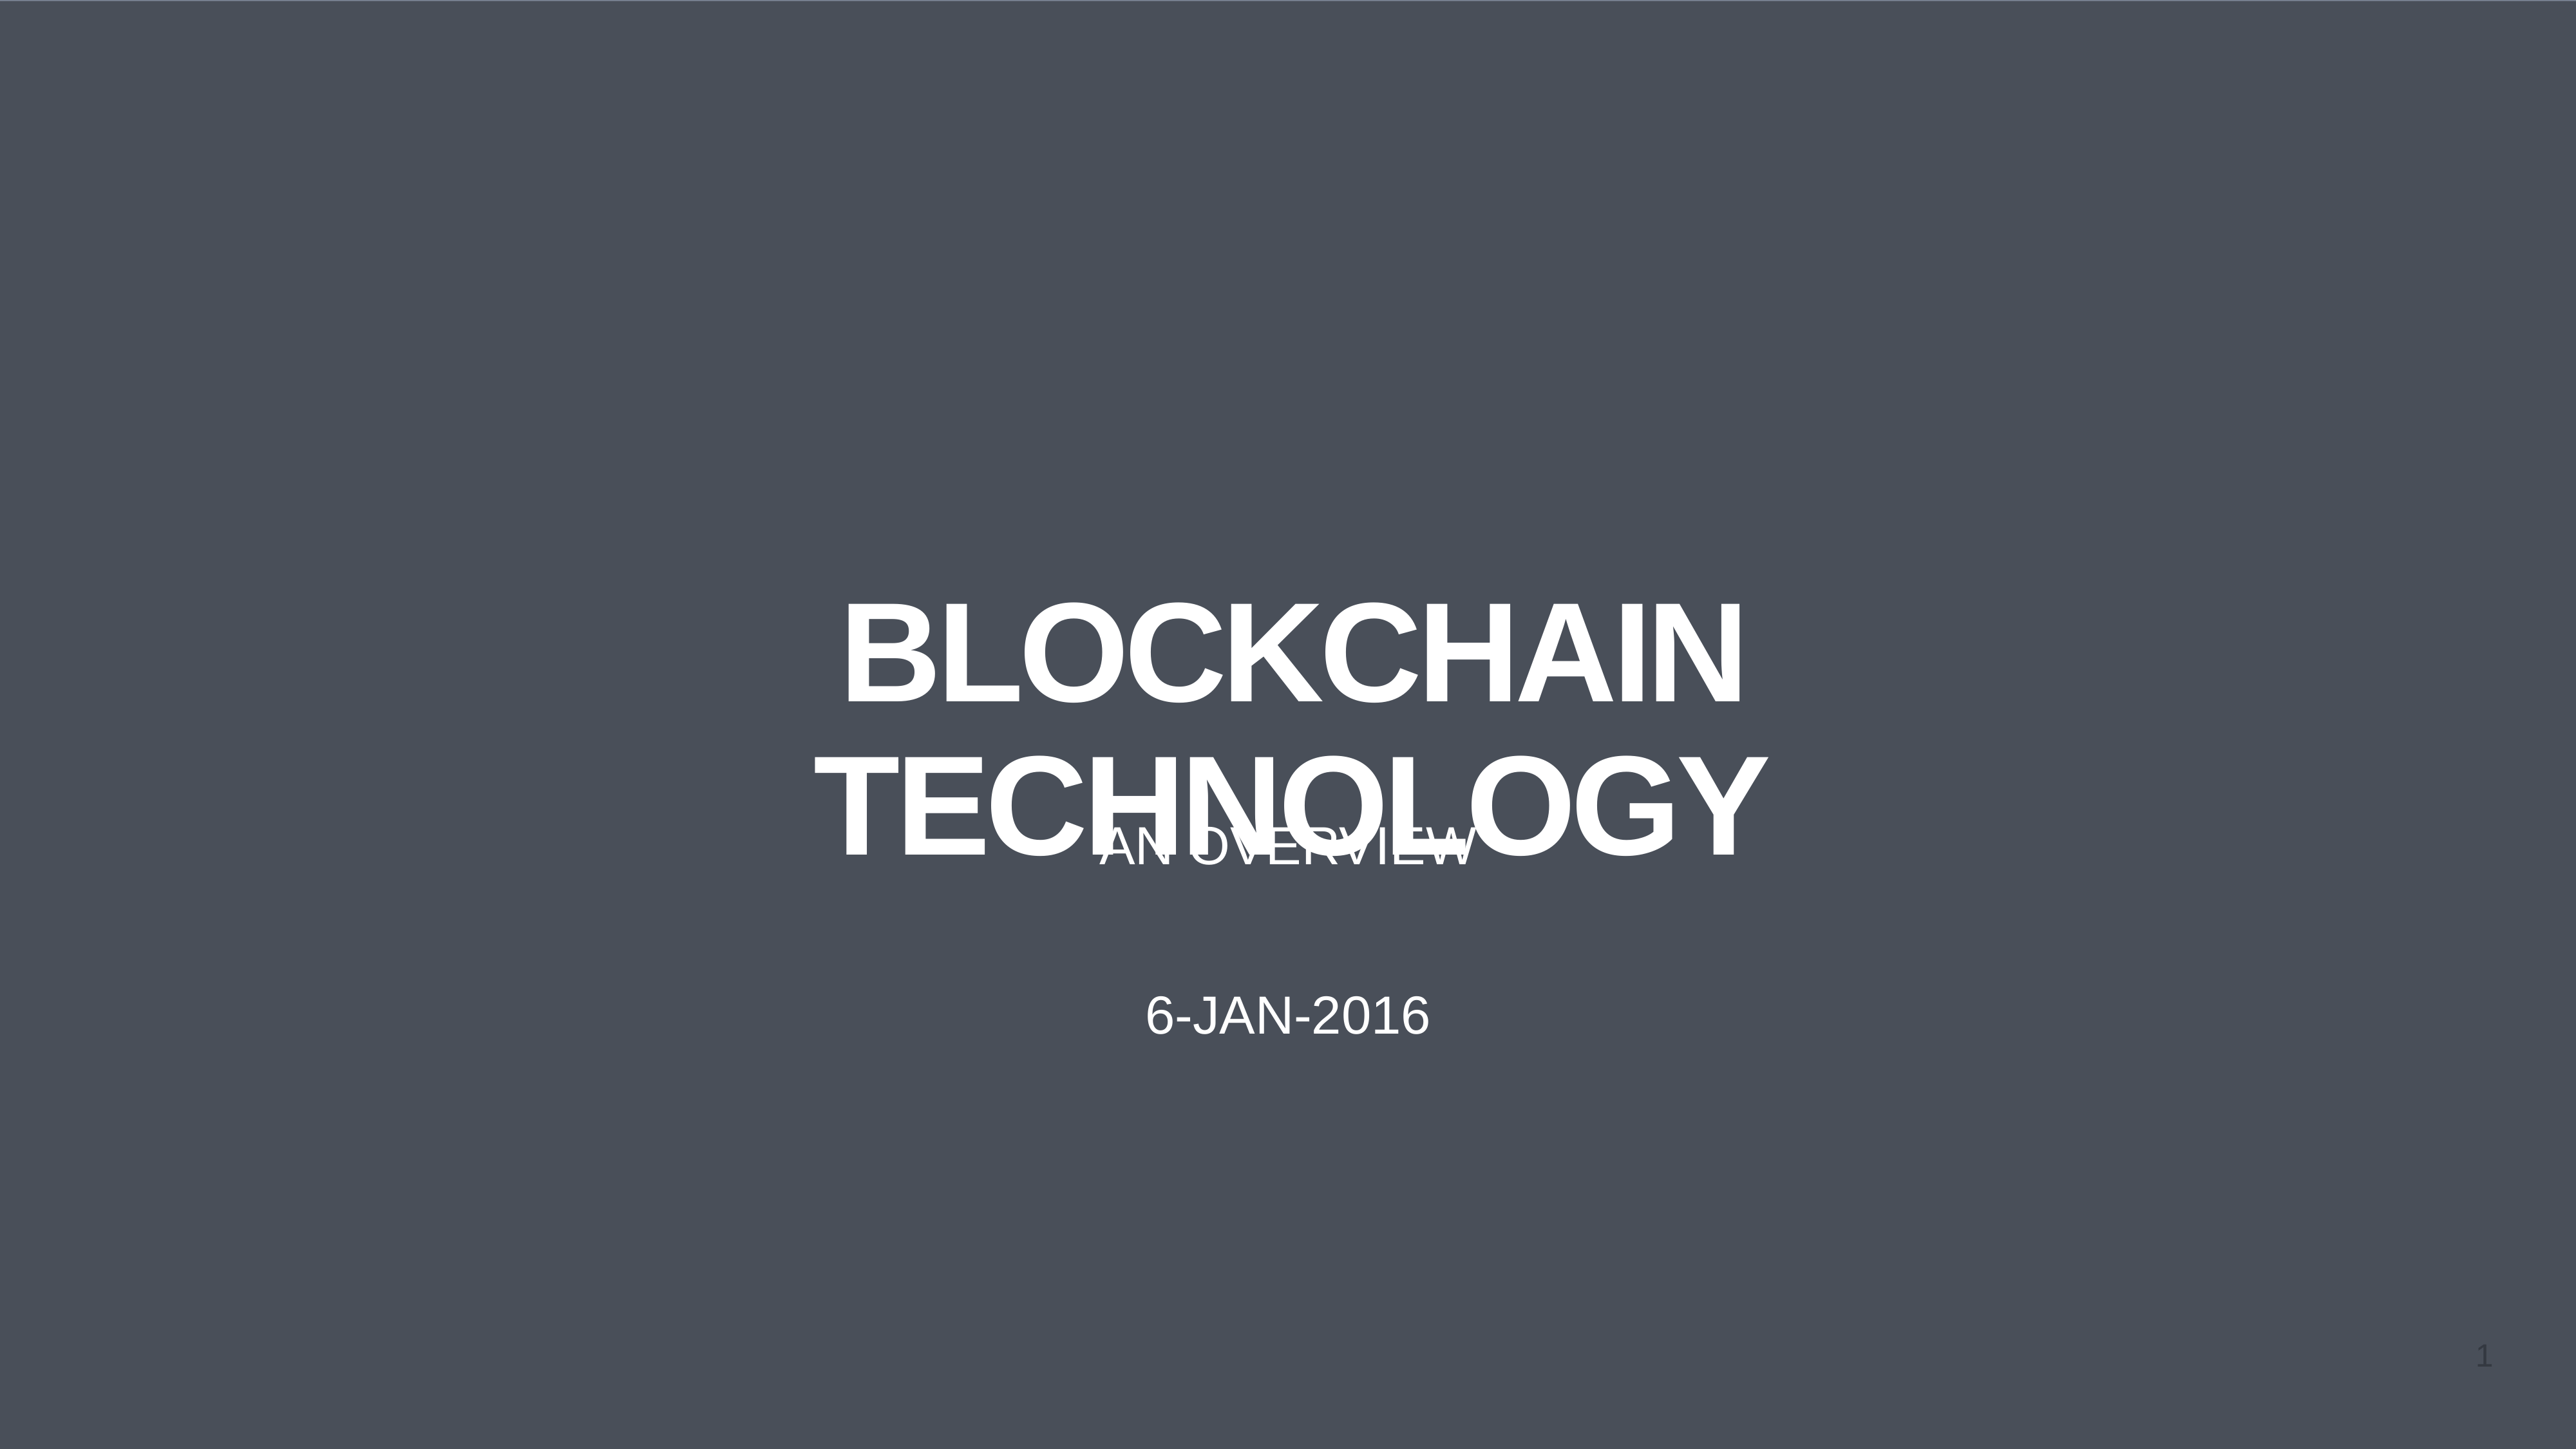

# BLOCKCHAIN TECHNOLOGY
AN OVERVIEW

6-JAN-2016
1